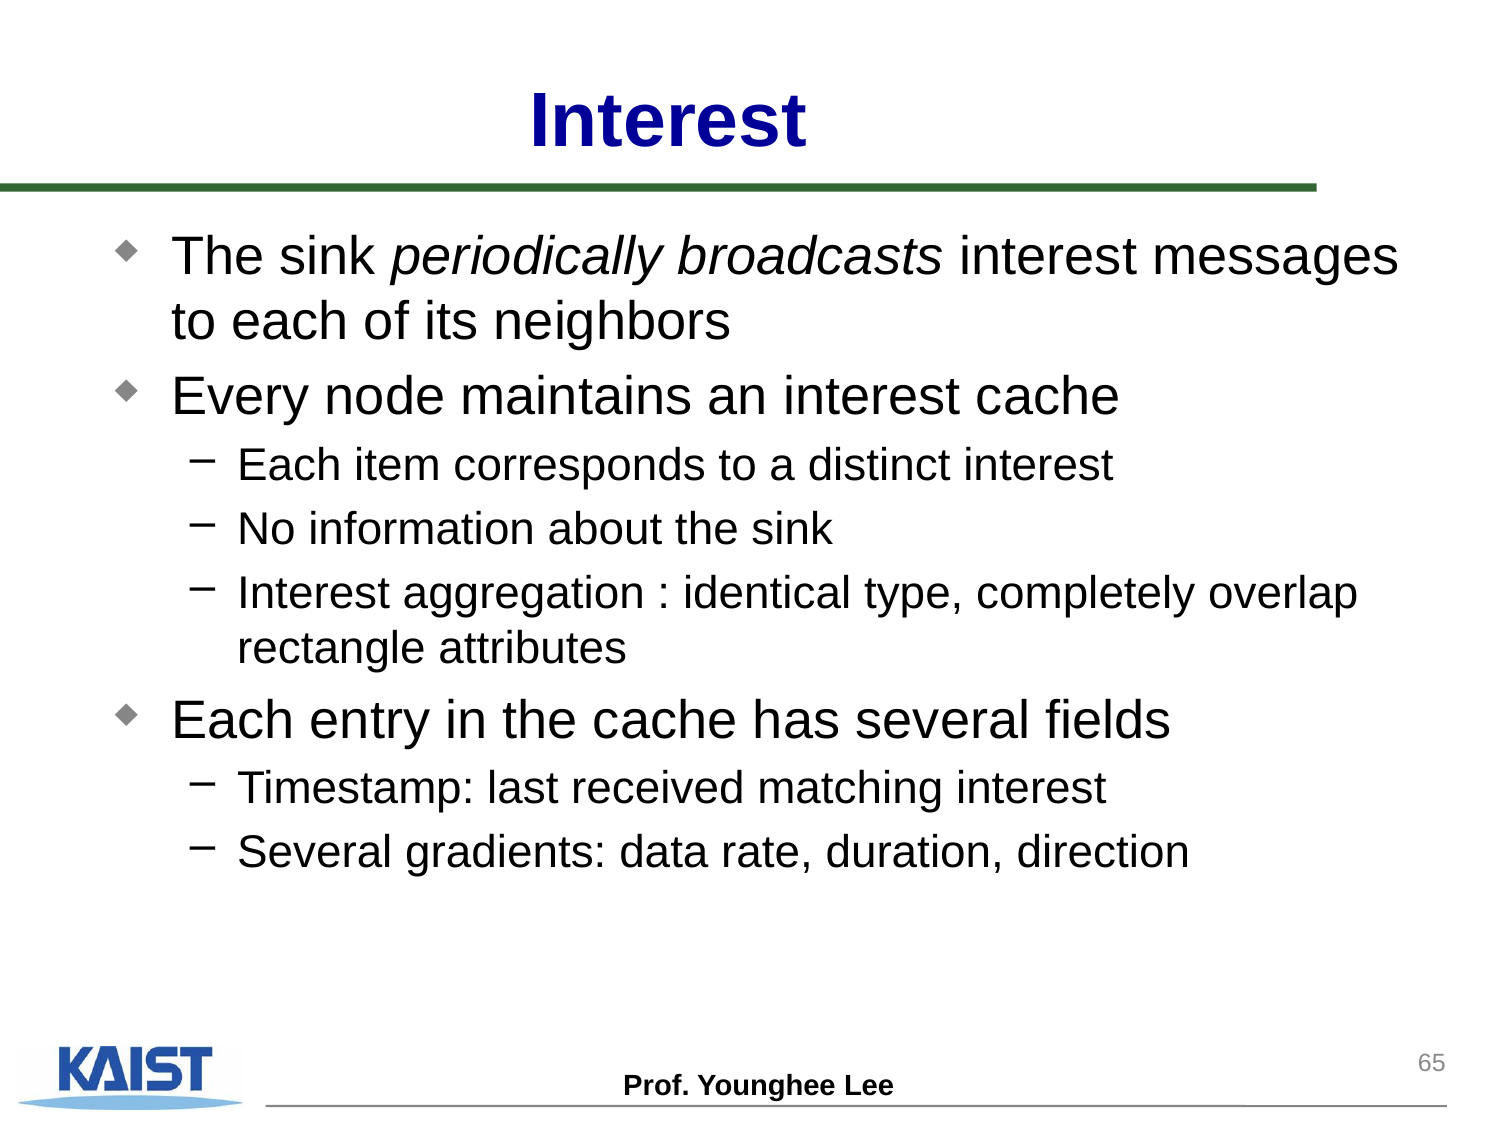

# Interest
The sink periodically broadcasts interest messages to each of its neighbors
Every node maintains an interest cache
Each item corresponds to a distinct interest
No information about the sink
Interest aggregation : identical type, completely overlap rectangle attributes
Each entry in the cache has several fields
Timestamp: last received matching interest
Several gradients: data rate, duration, direction

65